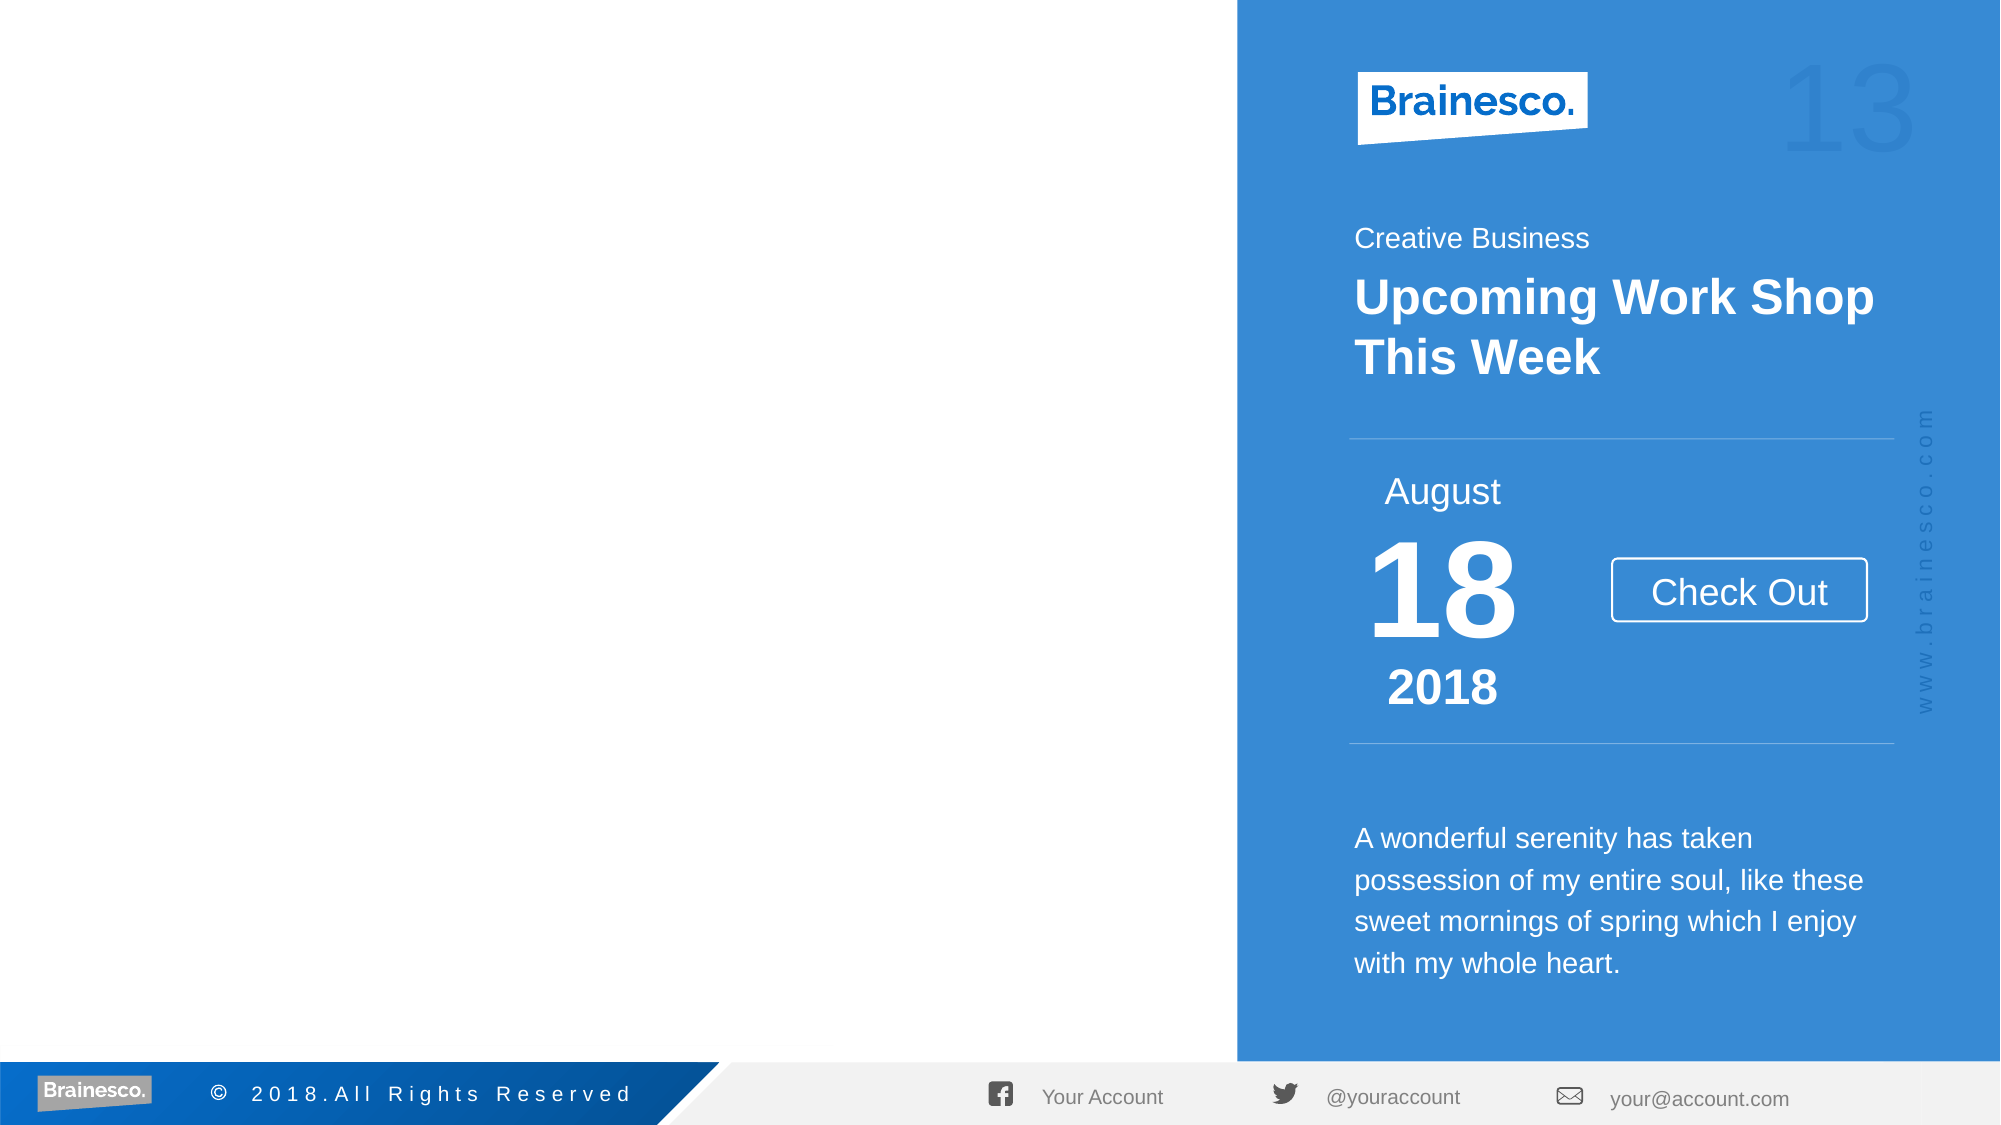

Creative Business
Upcoming Work Shop This Week
August
18
2018
Check Out
A wonderful serenity has taken possession of my entire soul, like these sweet mornings of spring which I enjoy with my whole heart.